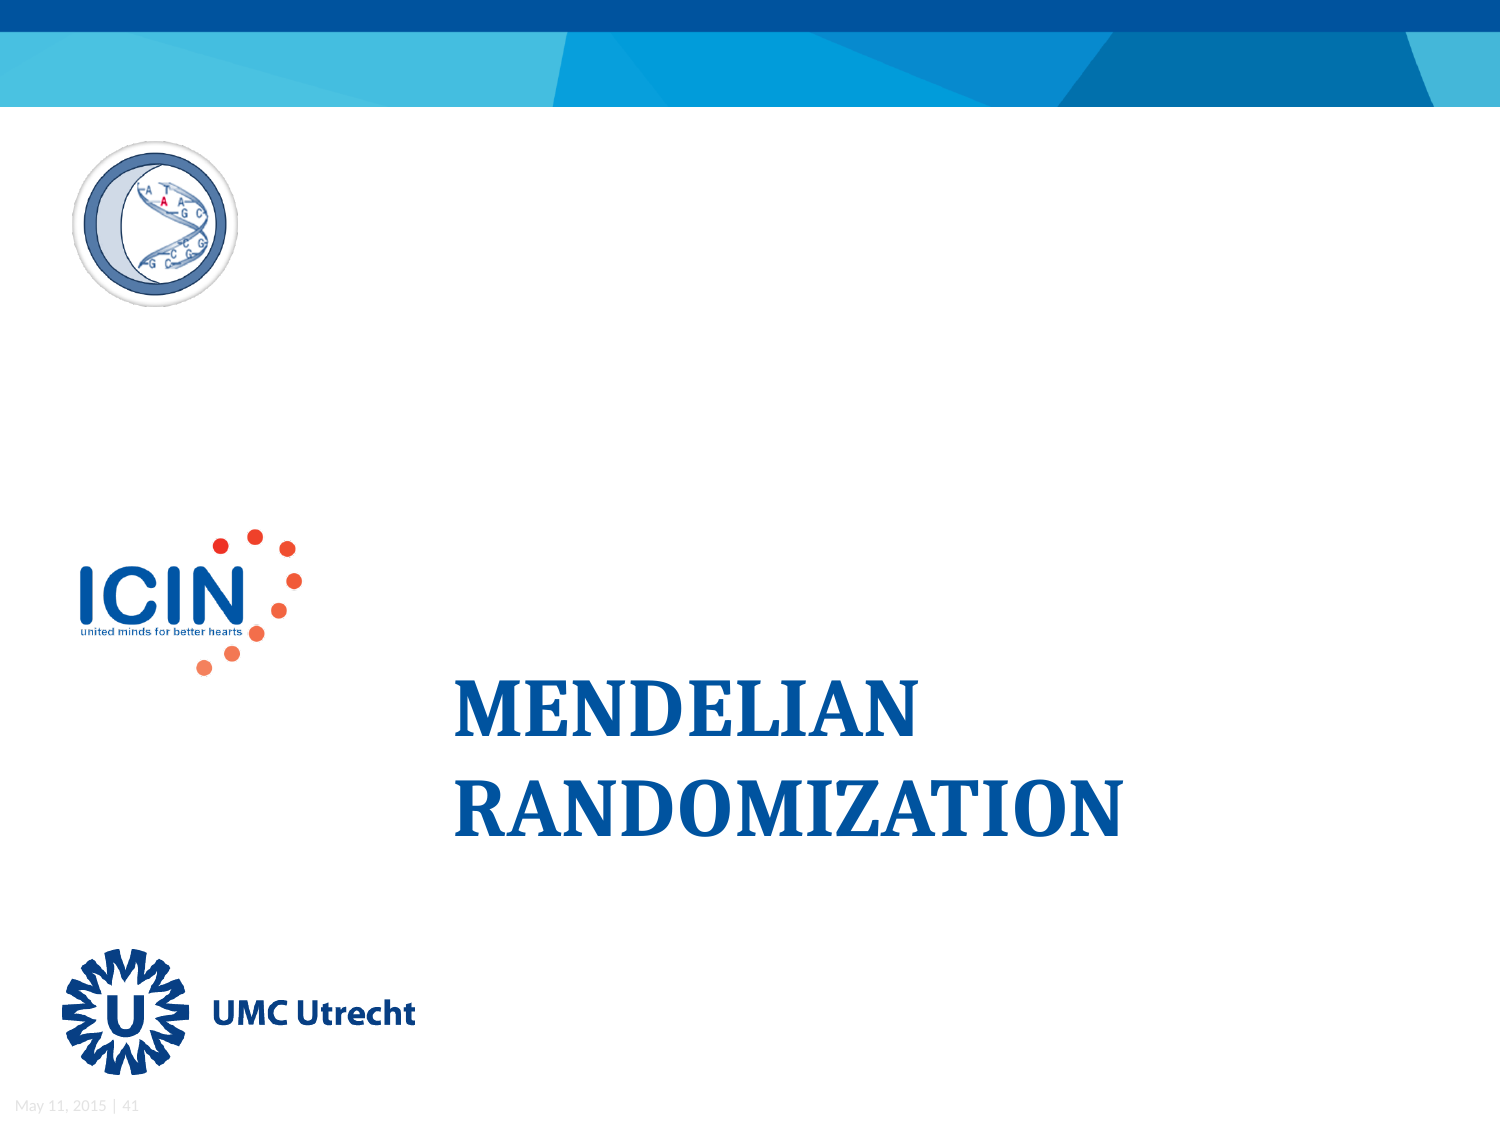

# Mendelian Randomization
May 11, 2015 | 41